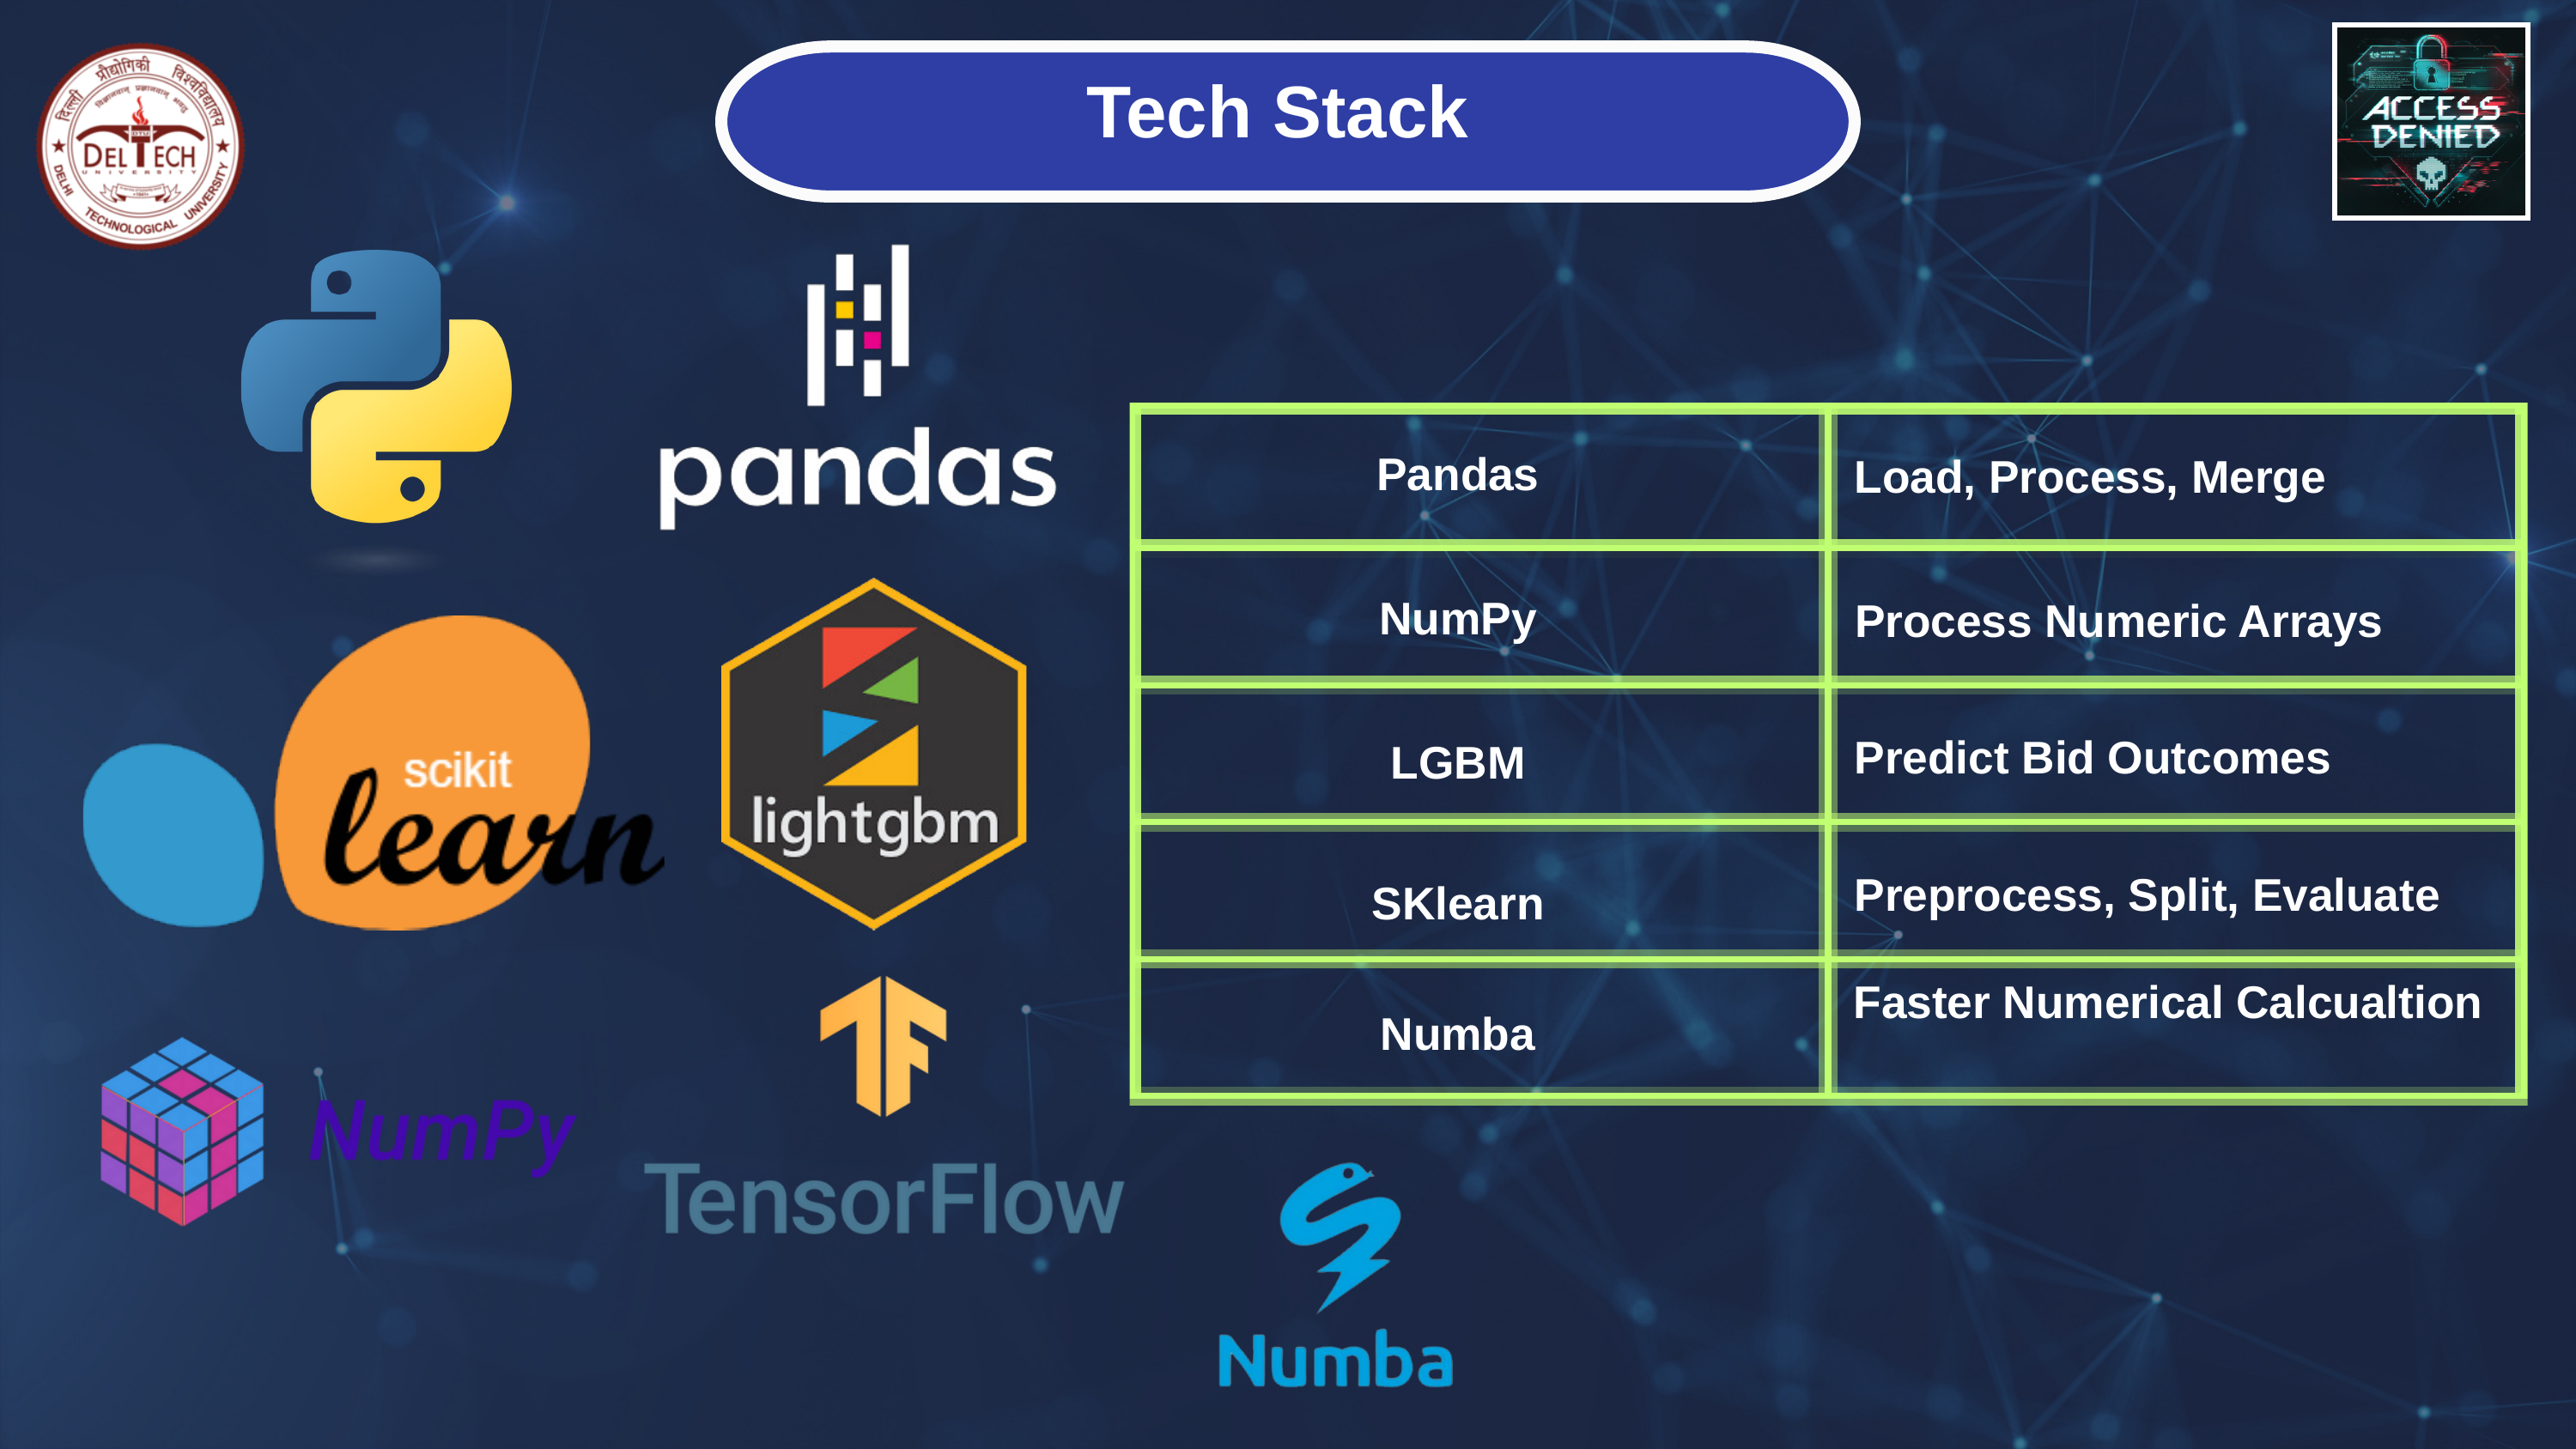

Tech Stack

Pandas
Load, Process, Merge

NumPy
Process Numeric Arrays

Predict Bid Outcomes
LGBM
Preprocess, Split, Evaluate
SKlearn

Faster Numerical Calcualtion
Numba